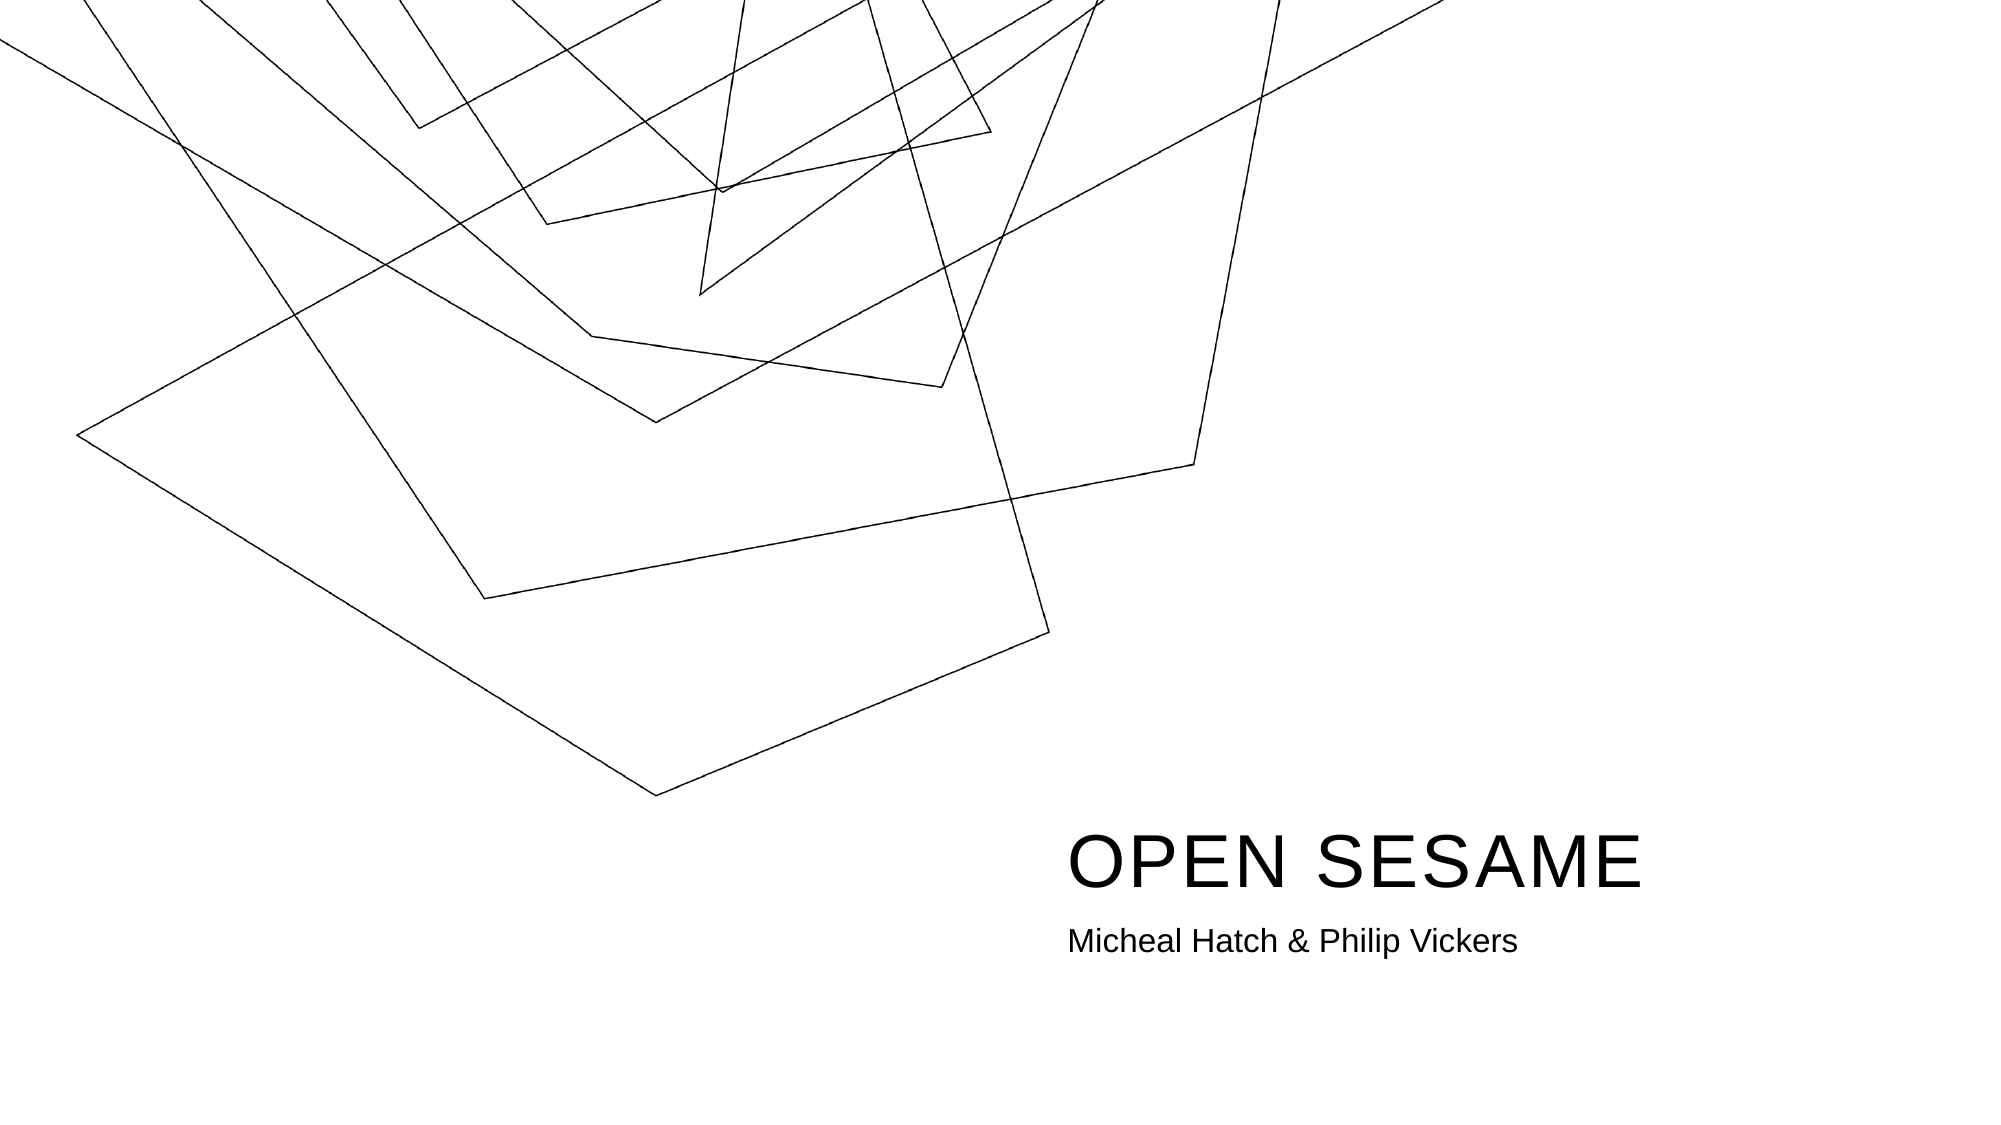

# Open Sesame
Micheal Hatch & Philip Vickers